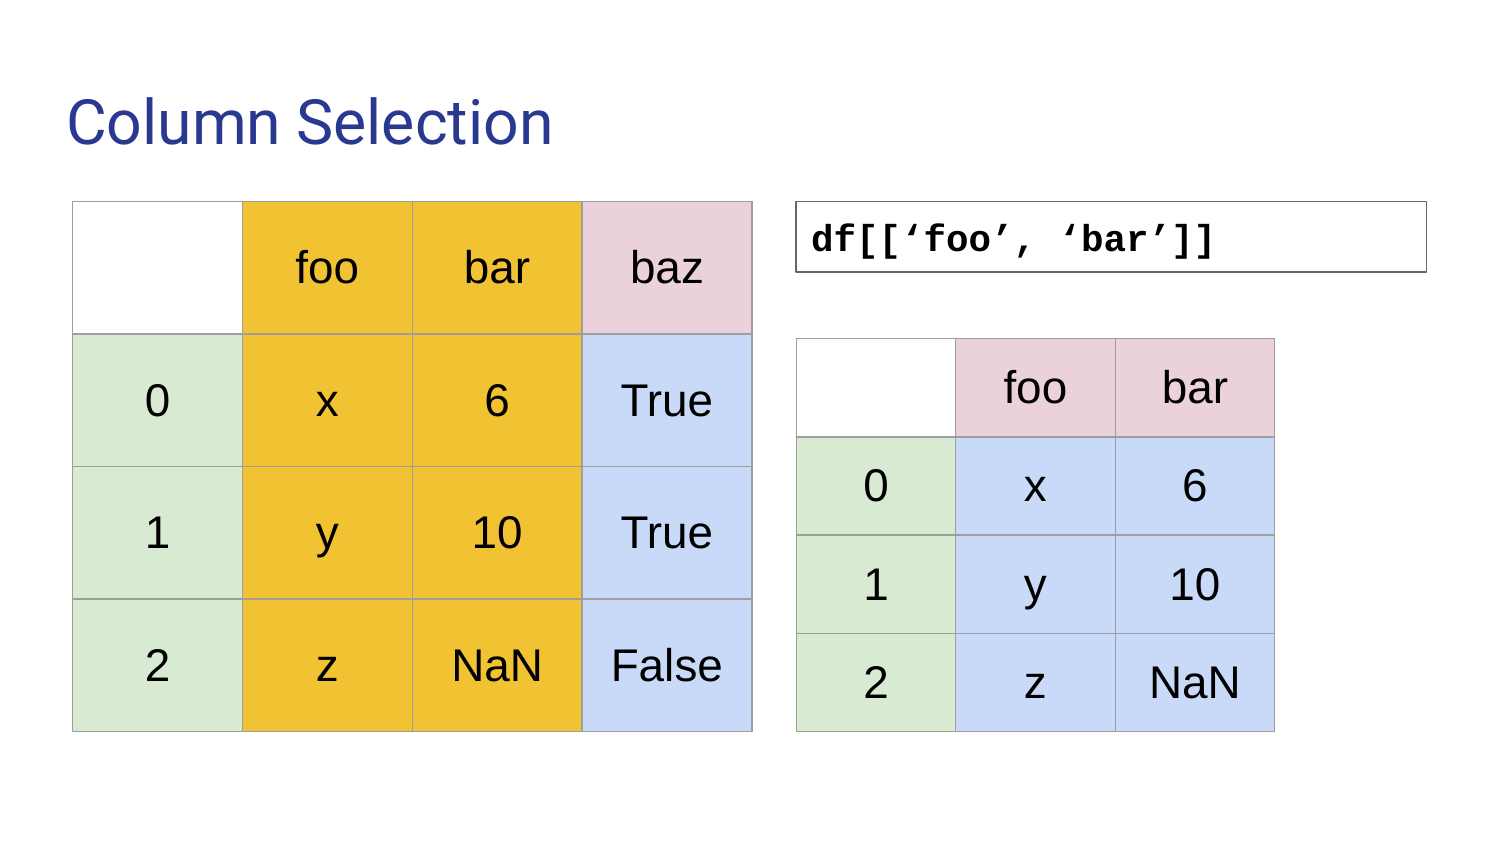

# Column Selection
|  | foo | bar | baz |
| --- | --- | --- | --- |
| 0 | x | 6 | True |
| 1 | y | 10 | True |
| 2 | z | NaN | False |
df[[‘foo’, ‘bar’]]
|  | foo | bar |
| --- | --- | --- |
| 0 | x | 6 |
| 1 | y | 10 |
| 2 | z | NaN |